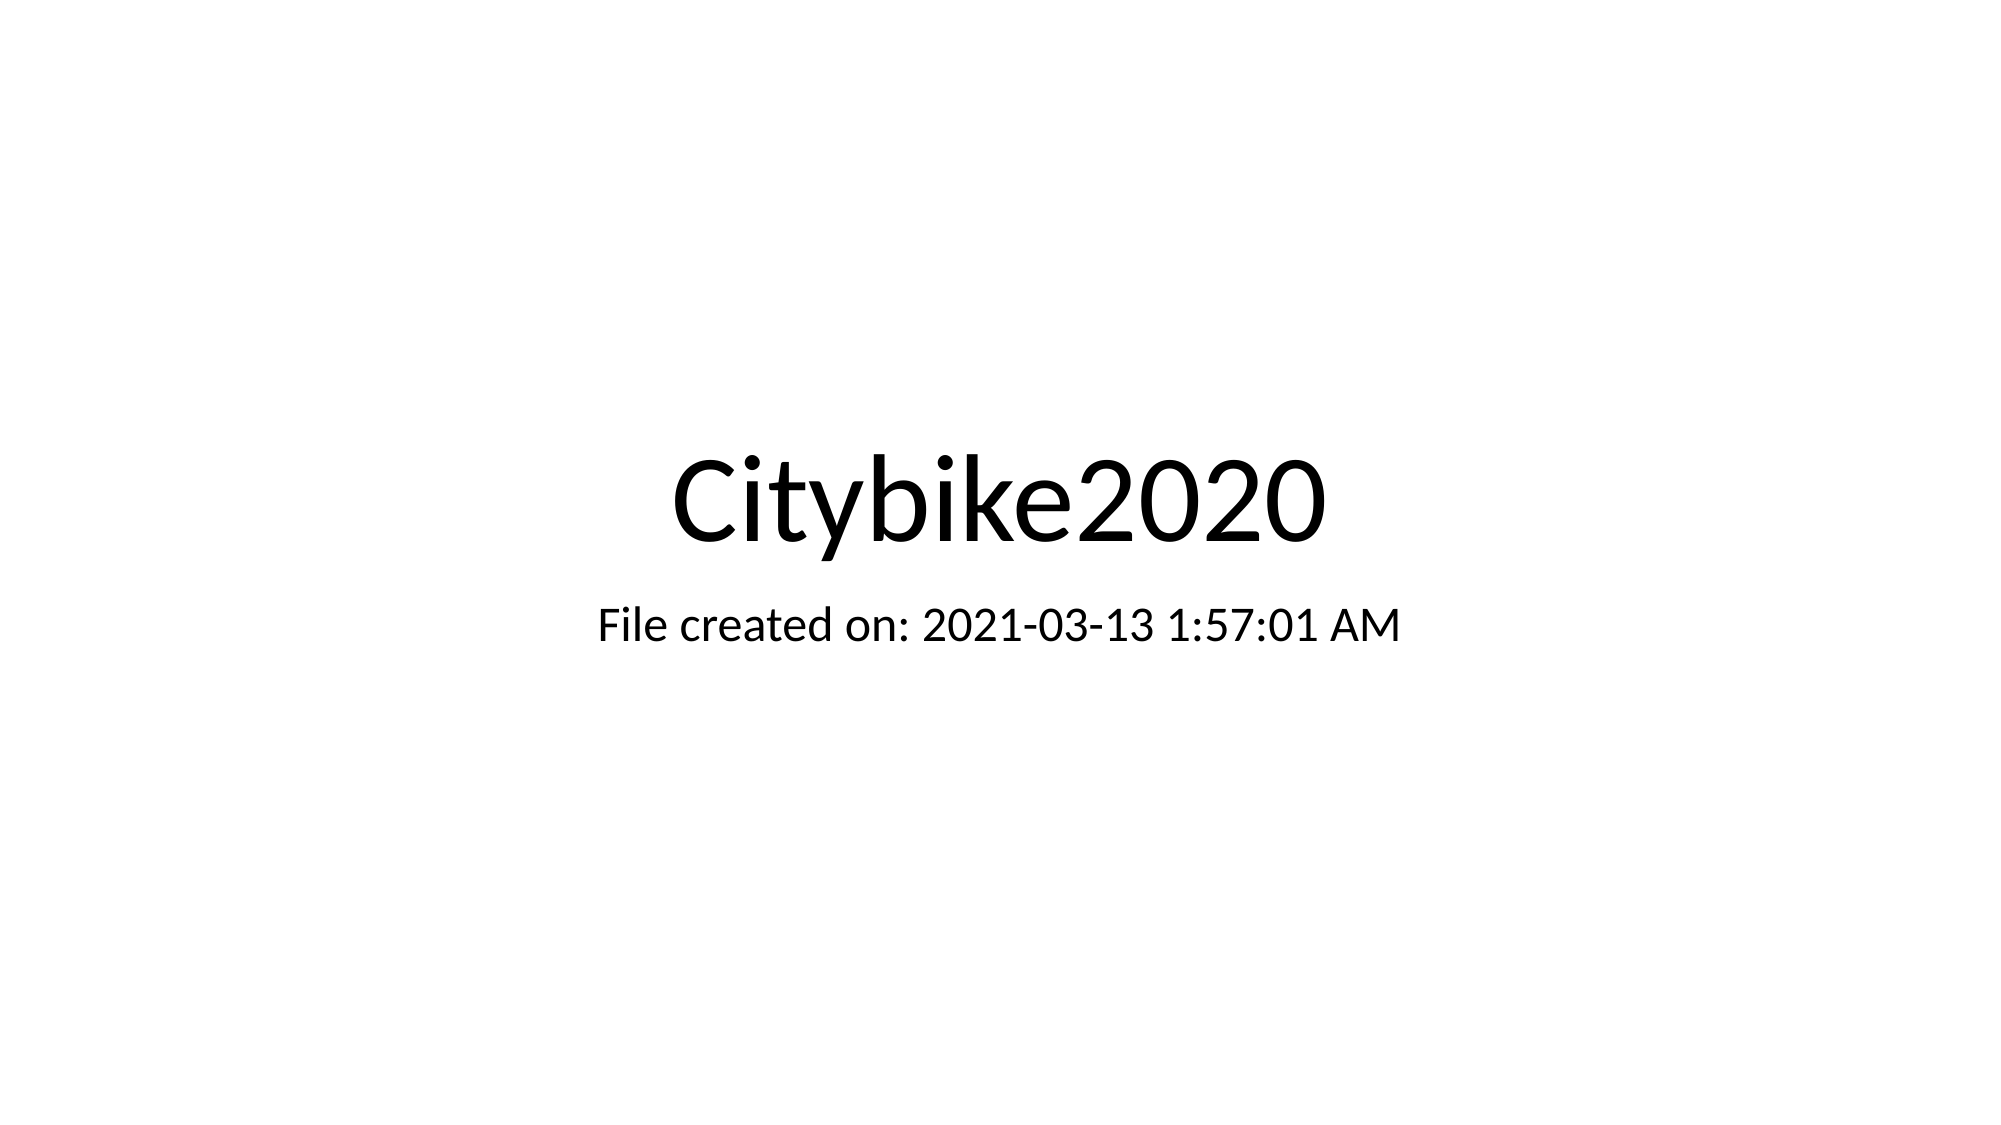

# Citybike2020
File created on: 2021-03-13 1:57:01 AM